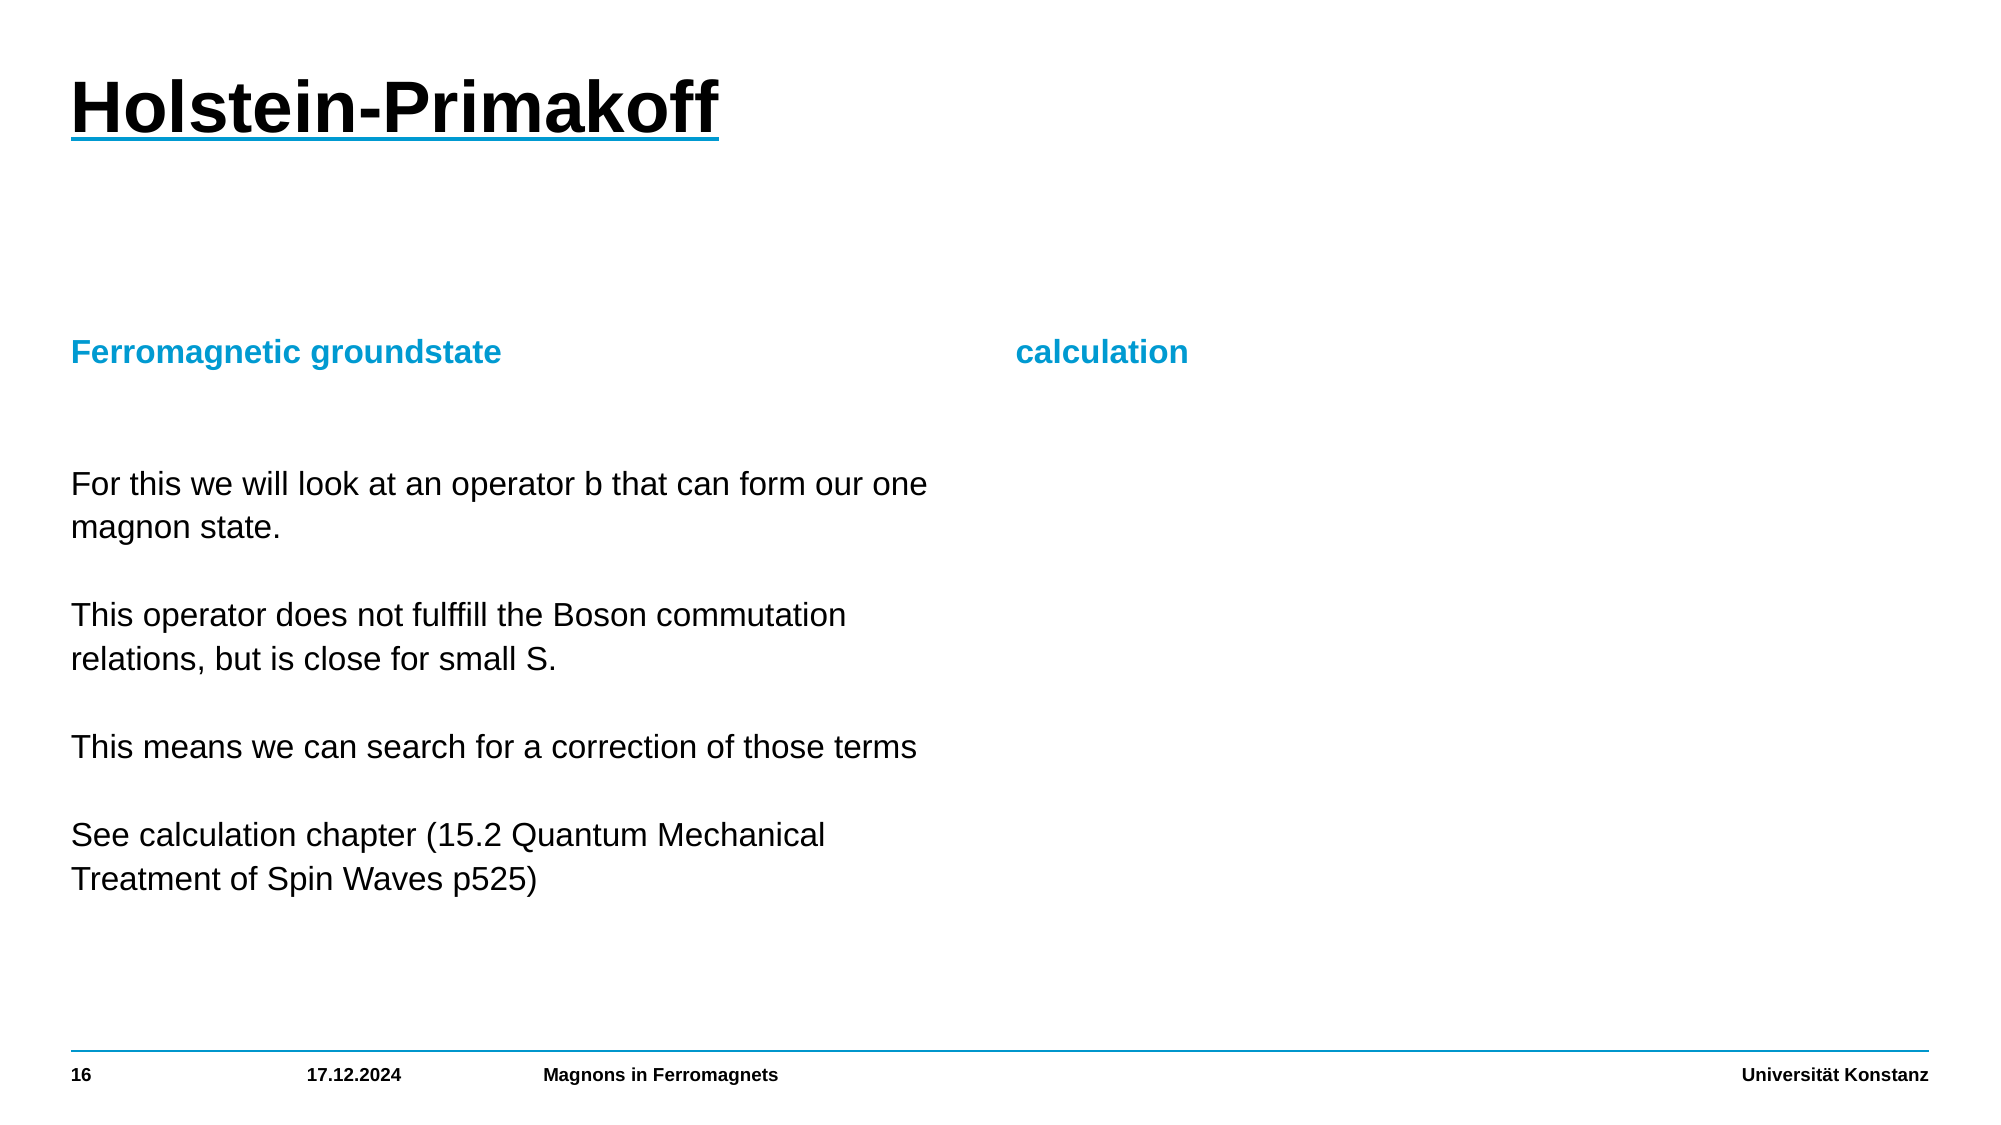

# Holstein-Primakoff
Ferromagnetic groundstate

For this we will look at an operator b that can form our one magnon state.

This operator does not fulffill the Boson commutation relations, but is close for small S.

This means we can search for a correction of those terms

See calculation chapter (15.2 Quantum Mechanical Treatment of Spin Waves p525)
calculation
16
17.12.2024
Magnons in Ferromagnets